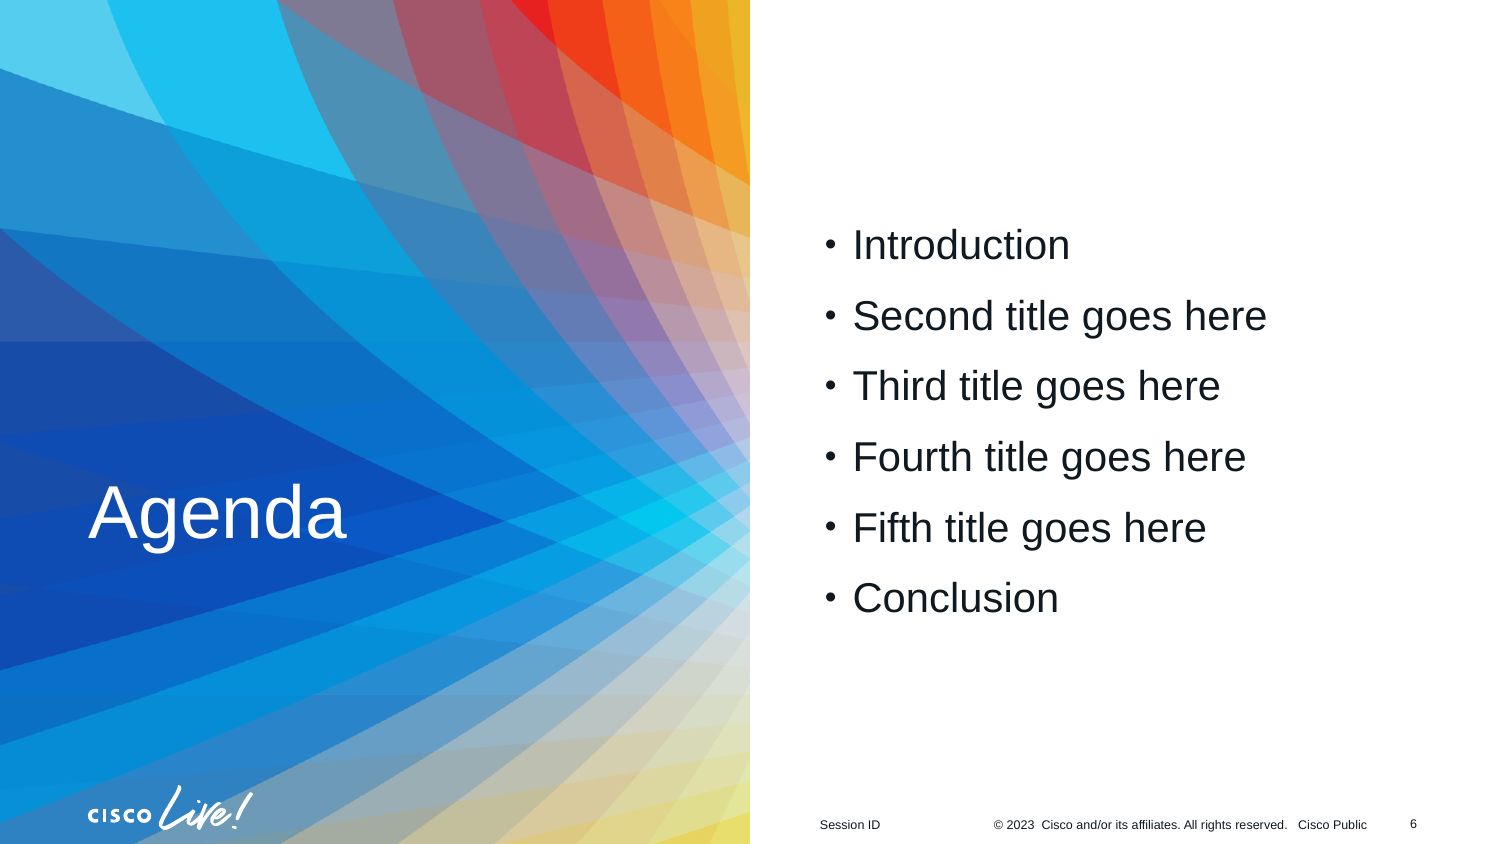

Introduction
Second title goes here
Third title goes here
Fourth title goes here
Fifth title goes here
Conclusion
6
Session ID